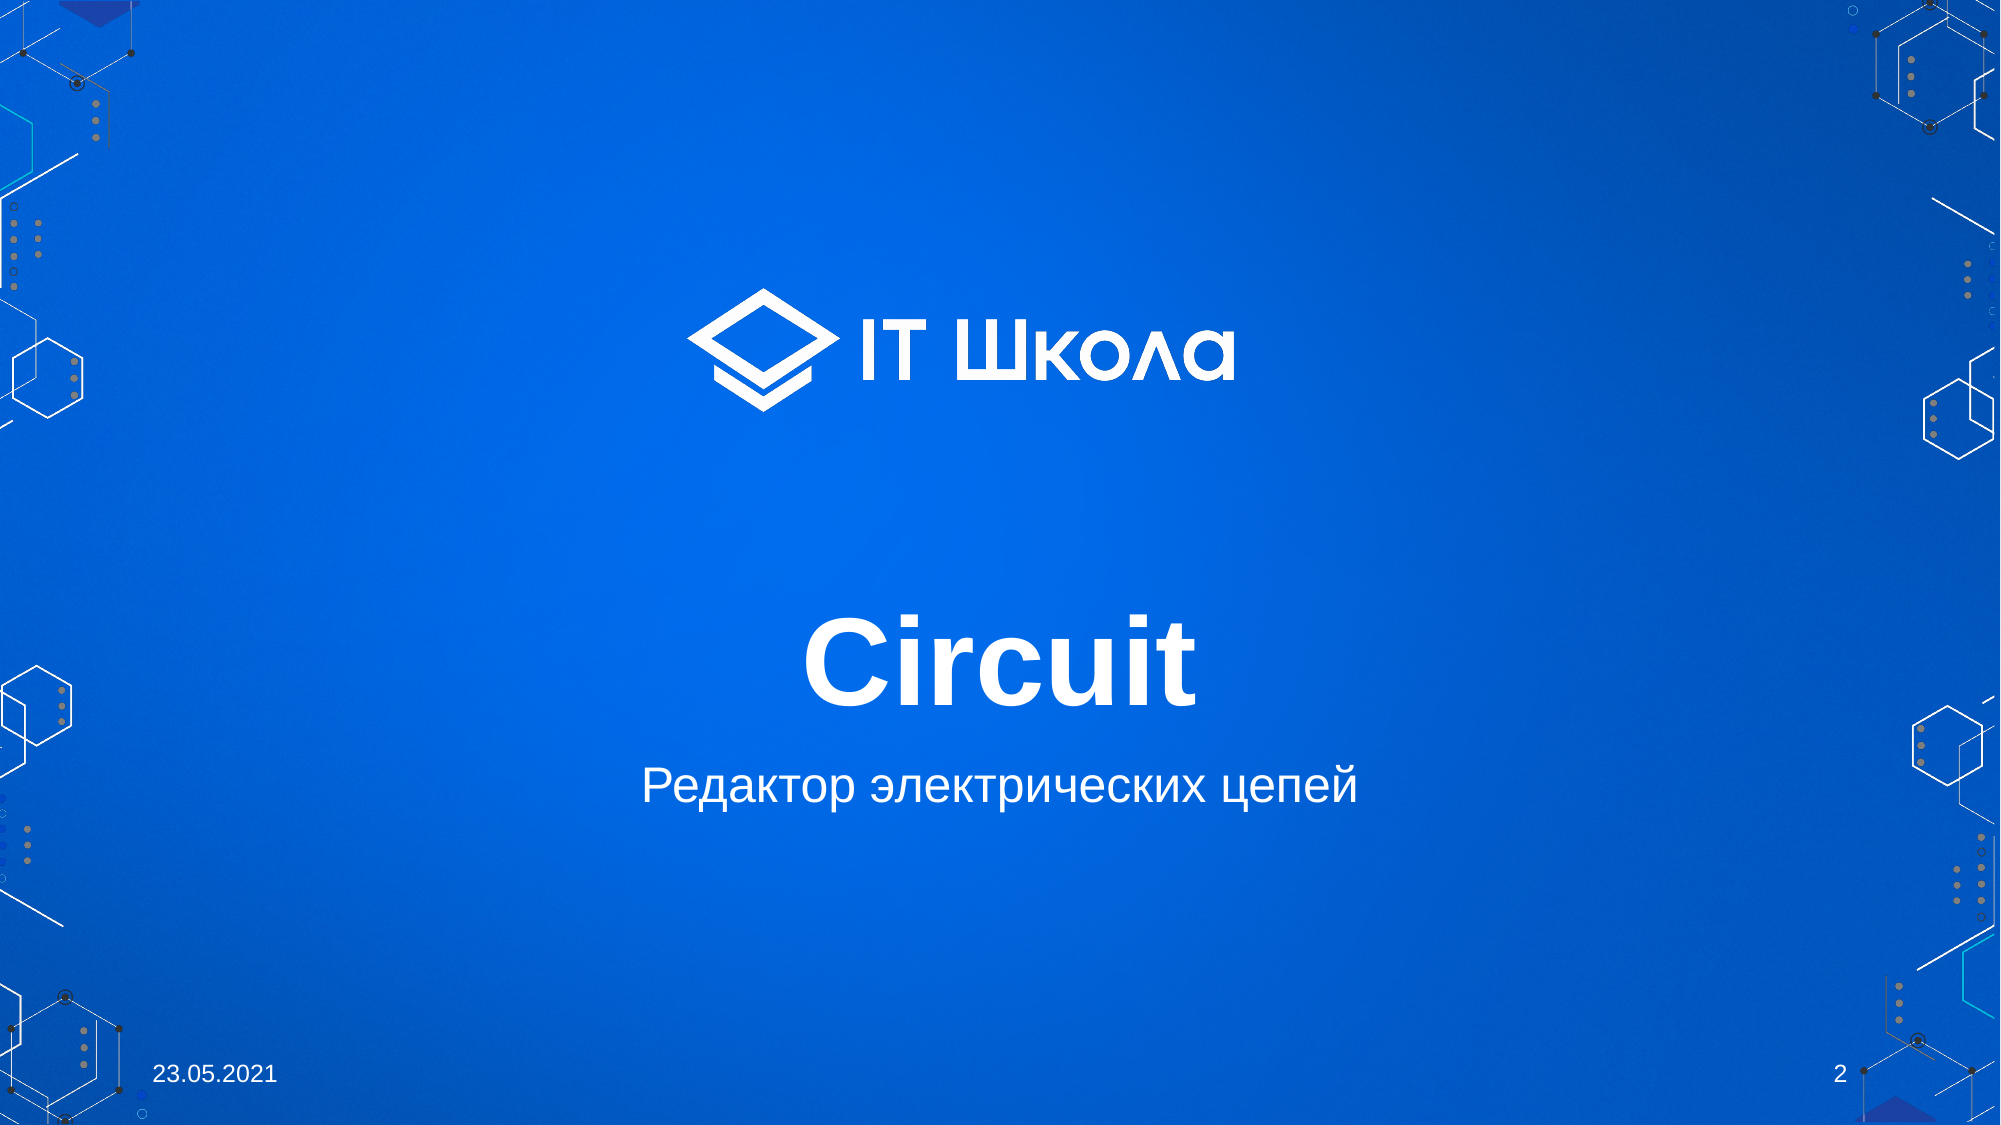

# Circuit
Редактор электрических цепей
23.05.2021
2